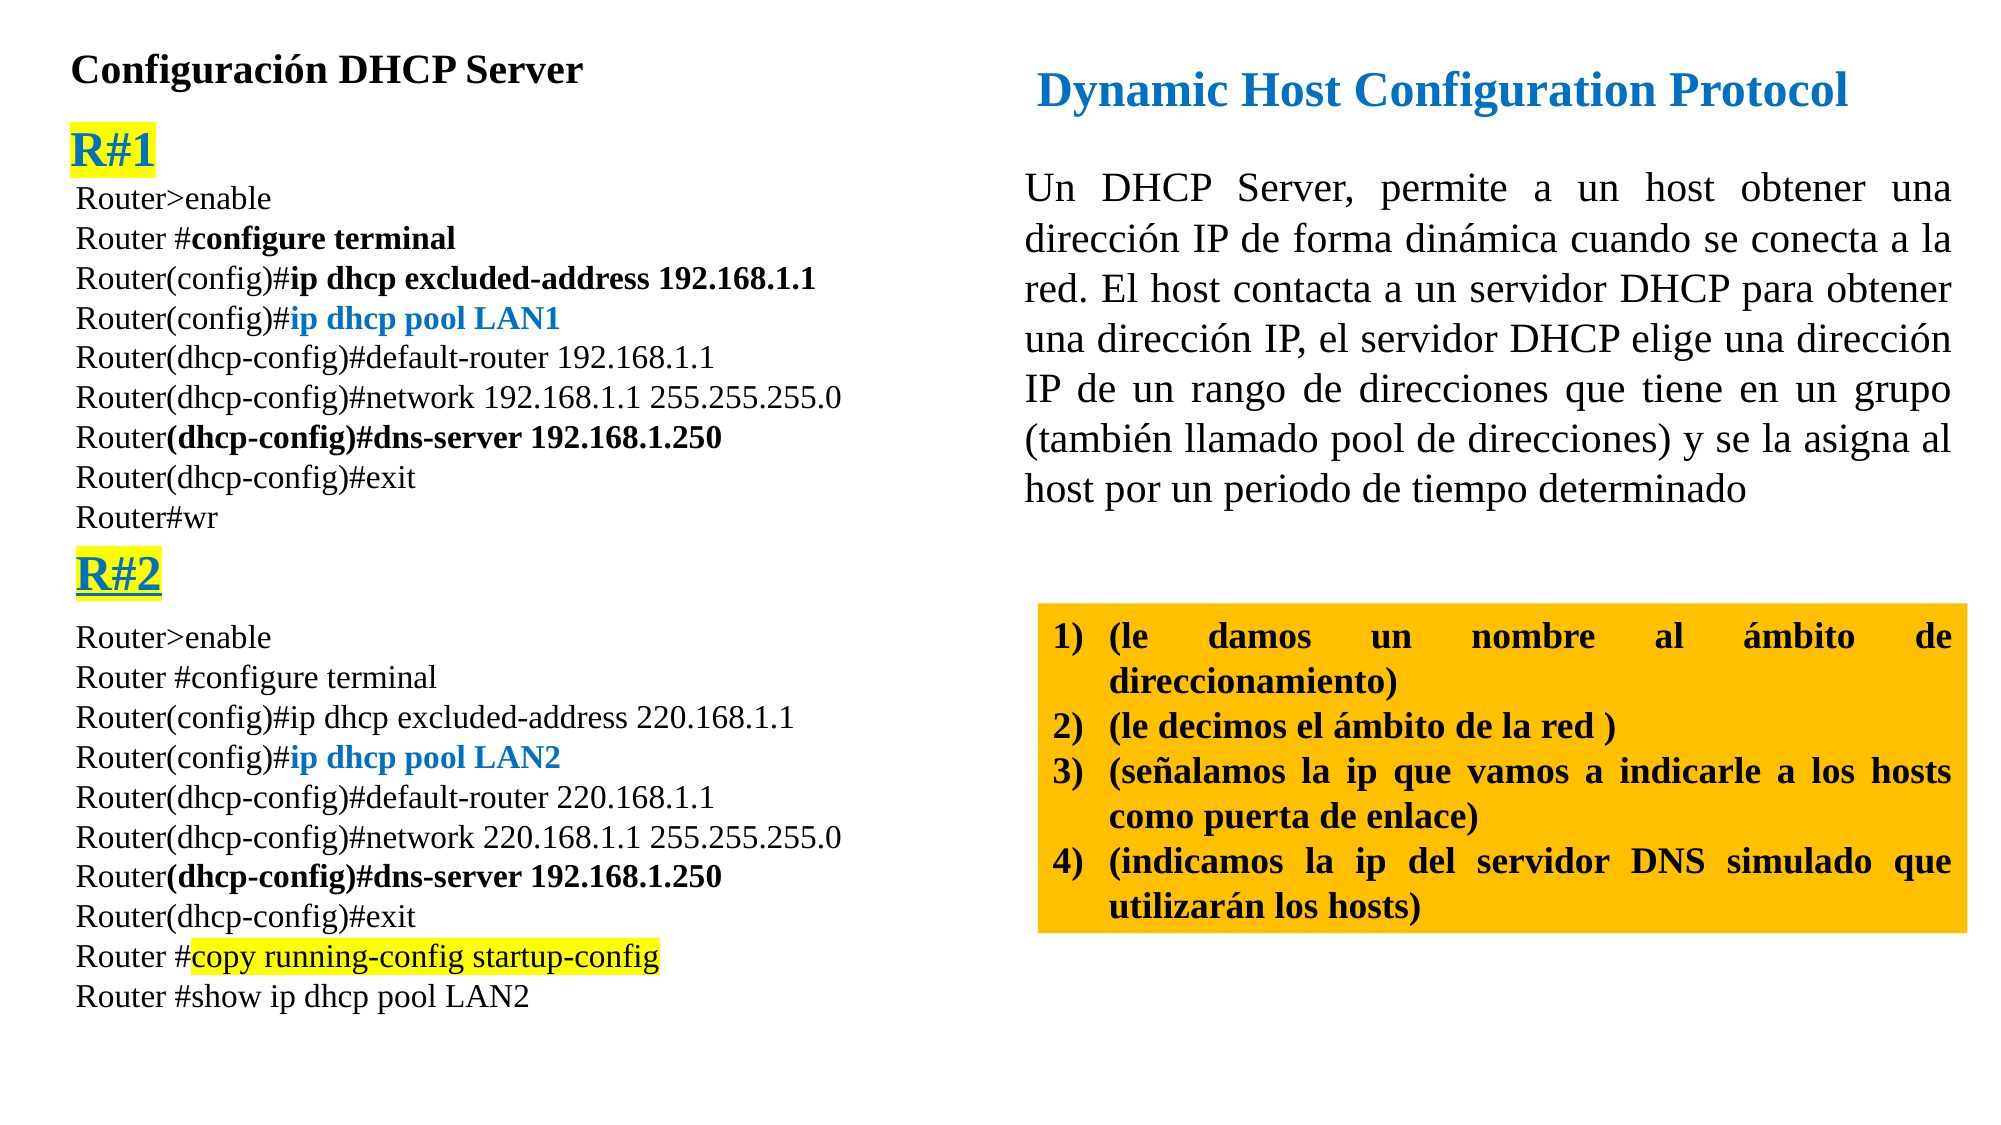

Configuración DHCP Server
Dynamic Host Configuration Protocol
R#1
Un DHCP Server, permite a un host obtener una dirección IP de forma dinámica cuando se conecta a la red. El host contacta a un servidor DHCP para obtener una dirección IP, el servidor DHCP elige una dirección IP de un rango de direcciones que tiene en un grupo (también llamado pool de direcciones) y se la asigna al host por un periodo de tiempo determinado
Router>enable
Router #configure terminal
Router(config)#ip dhcp excluded-address 192.168.1.1
Router(config)#ip dhcp pool LAN1
Router(dhcp-config)#default-router 192.168.1.1
Router(dhcp-config)#network 192.168.1.1 255.255.255.0
Router(dhcp-config)#dns-server 192.168.1.250
Router(dhcp-config)#exit
Router#wr

Router>enable
Router #configure terminal
Router(config)#ip dhcp excluded-address 220.168.1.1
Router(config)#ip dhcp pool LAN2
Router(dhcp-config)#default-router 220.168.1.1
Router(dhcp-config)#network 220.168.1.1 255.255.255.0
Router(dhcp-config)#dns-server 192.168.1.250
Router(dhcp-config)#exit
Router #copy running-config startup-config
Router #show ip dhcp pool LAN2
R#2
(le damos un nombre al ámbito de direccionamiento)
(le decimos el ámbito de la red )
(señalamos la ip que vamos a indicarle a los hosts como puerta de enlace)
(indicamos la ip del servidor DNS simulado que utilizarán los hosts)